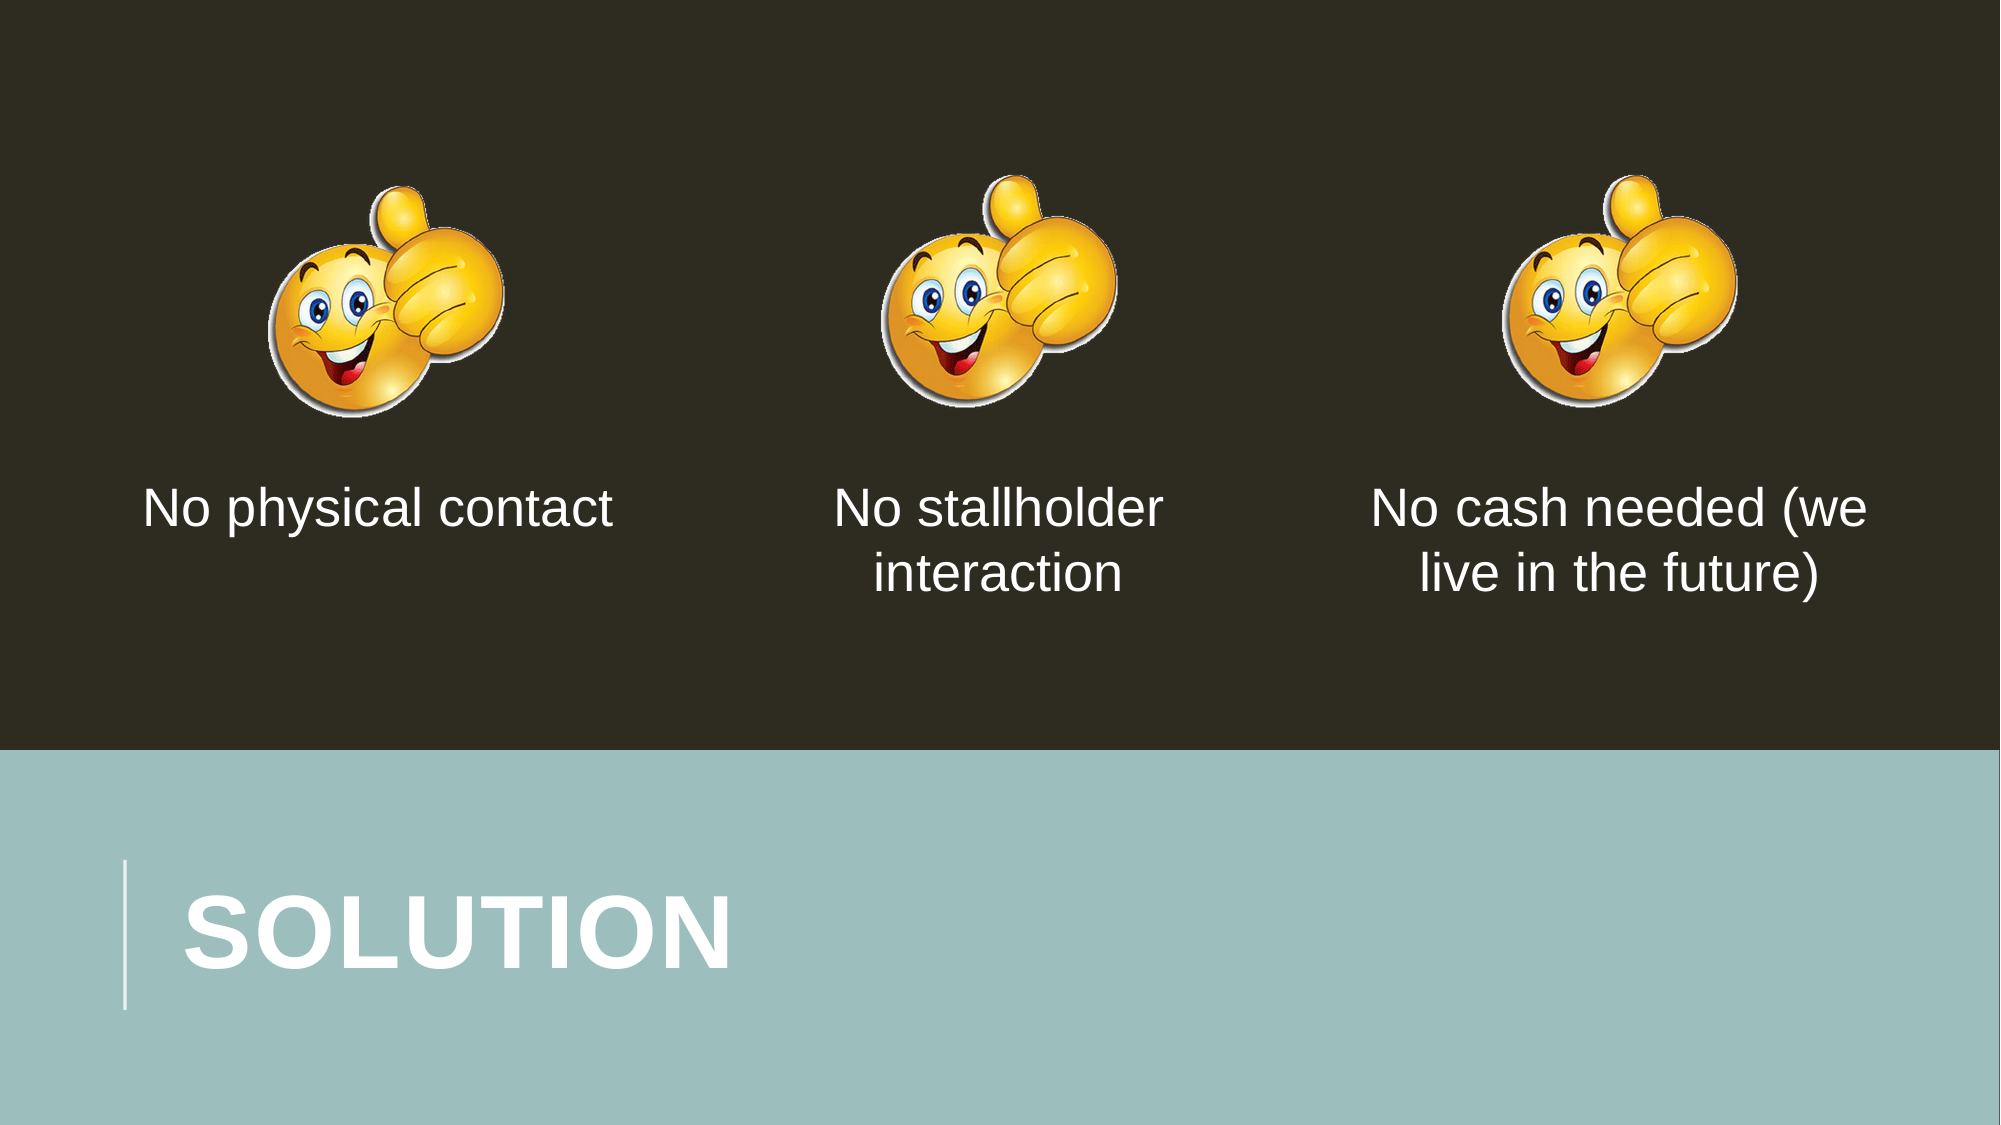

No physical contact
No stallholder interaction
No cash needed (we live in the future)

# SOLUTION